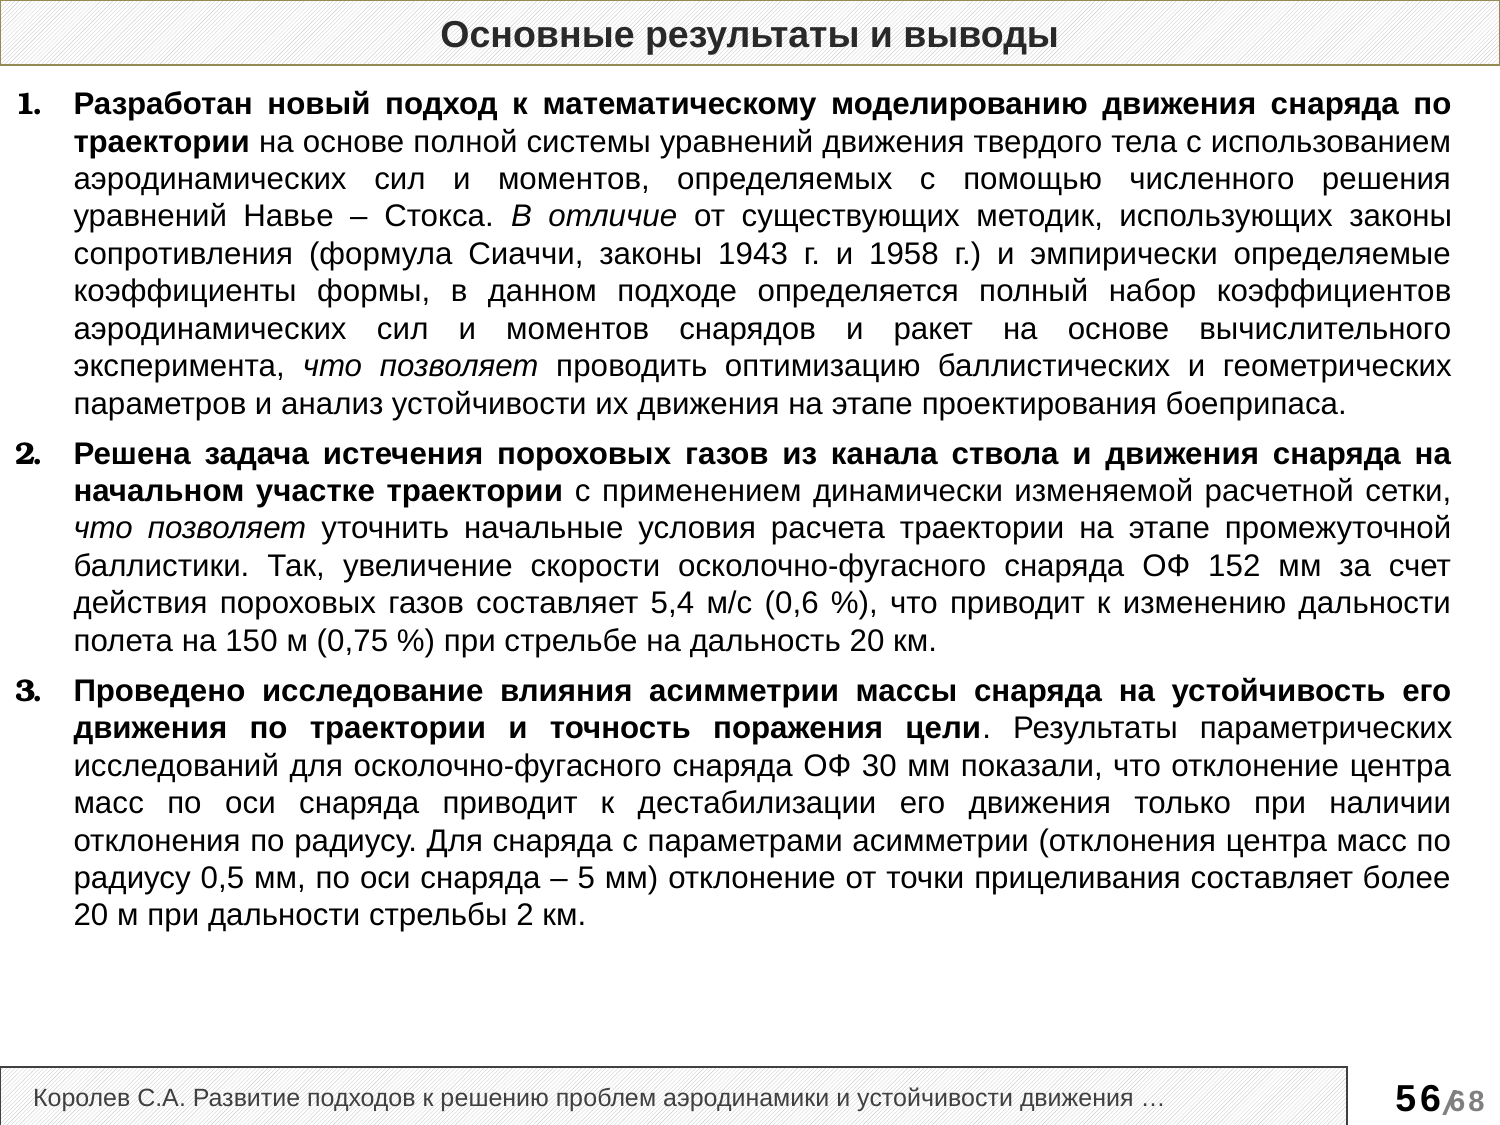

Основные результаты и выводы
Разработан новый подход к математическому моделированию движения снаряда по траектории на основе полной системы уравнений движения твердого тела с использованием аэродинамических сил и моментов, определяемых с помощью численного решения уравнений Навье – Стокса. В отличие от существующих методик, использующих законы сопротивления (формула Сиаччи, законы 1943 г. и 1958 г.) и эмпирически определяемые коэффициенты формы, в данном подходе определяется полный набор коэффициентов аэродинамических сил и моментов снарядов и ракет на основе вычислительного эксперимента, что позволяет проводить оптимизацию баллистических и геометрических параметров и анализ устойчивости их движения на этапе проектирования боеприпаса.
Решена задача истечения пороховых газов из канала ствола и движения снаряда на начальном участке траектории с применением динамически изменяемой расчетной сетки, что позволяет уточнить начальные условия расчета траектории на этапе промежуточной баллистики. Так, увеличение скорости осколочно-фугасного снаряда ОФ 152 мм за счет действия пороховых газов составляет 5,4 м/с (0,6 %), что приводит к изменению дальности полета на 150 м (0,75 %) при стрельбе на дальность 20 км.
Проведено исследование влияния асимметрии массы снаряда на устойчивость его движения по траектории и точность поражения цели. Результаты параметрических исследований для осколочно-фугасного снаряда ОФ 30 мм показали, что отклонение центра масс по оси снаряда приводит к дестабилизации его движения только при наличии отклонения по радиусу. Для снаряда с параметрами асимметрии (отклонения центра масс по радиусу 0,5 мм, по оси снаряда – 5 мм) отклонение от точки прицеливания составляет более 20 м при дальности стрельбы 2 км.
Королев С.А. Развитие подходов к решению проблем аэродинамики и устойчивости движения …
56/68